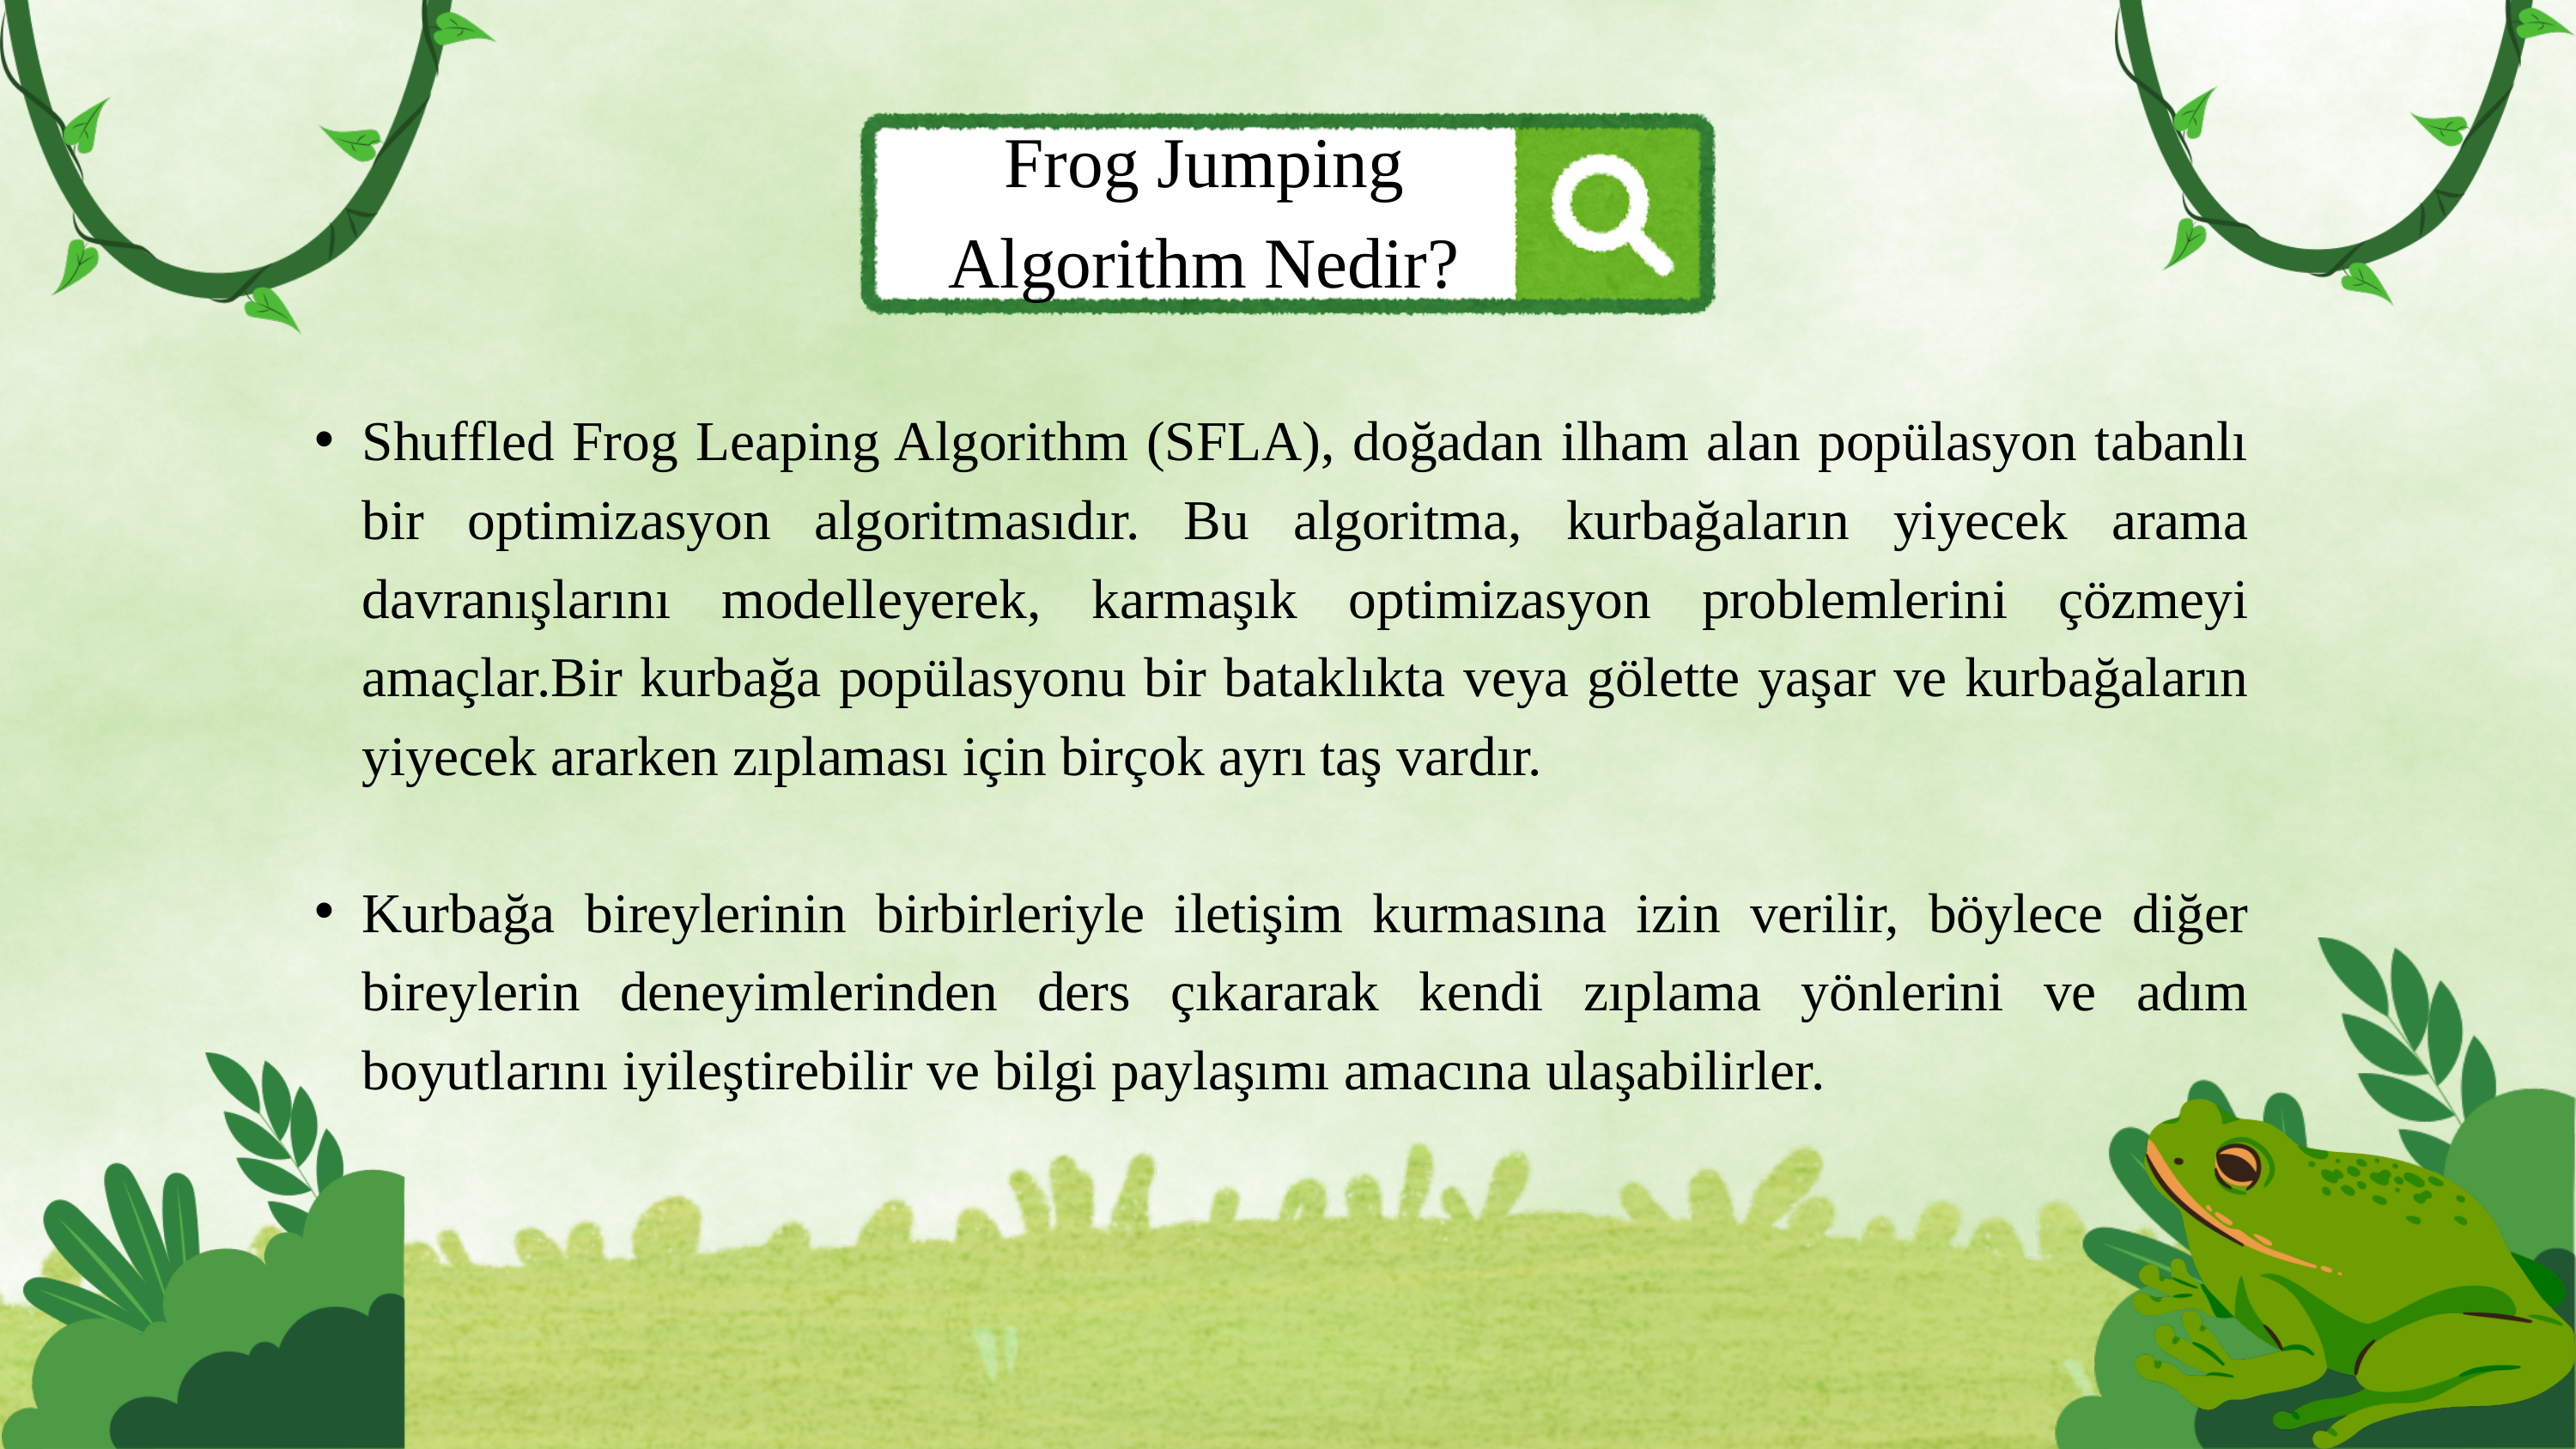

Frog Jumping Algorithm Nedir?

Kullanım Alanları
Shuffled Frog Leaping Algorithm (SFLA), doğadan ilham alan popülasyon tabanlı bir optimizasyon algoritmasıdır. Bu algoritma, kurbağaların yiyecek arama davranışlarını modelleyerek, karmaşık optimizasyon problemlerini çözmeyi amaçlar.Bir kurbağa popülasyonu bir bataklıkta veya gölette yaşar ve kurbağaların yiyecek ararken zıplaması için birçok ayrı taş vardır.

Kurbağa bireylerinin birbirleriyle iletişim kurmasına izin verilir, böylece diğer bireylerin deneyimlerinden ders çıkararak kendi zıplama yönlerini ve adım boyutlarını iyileştirebilir ve bilgi paylaşımı amacına ulaşabilirler.